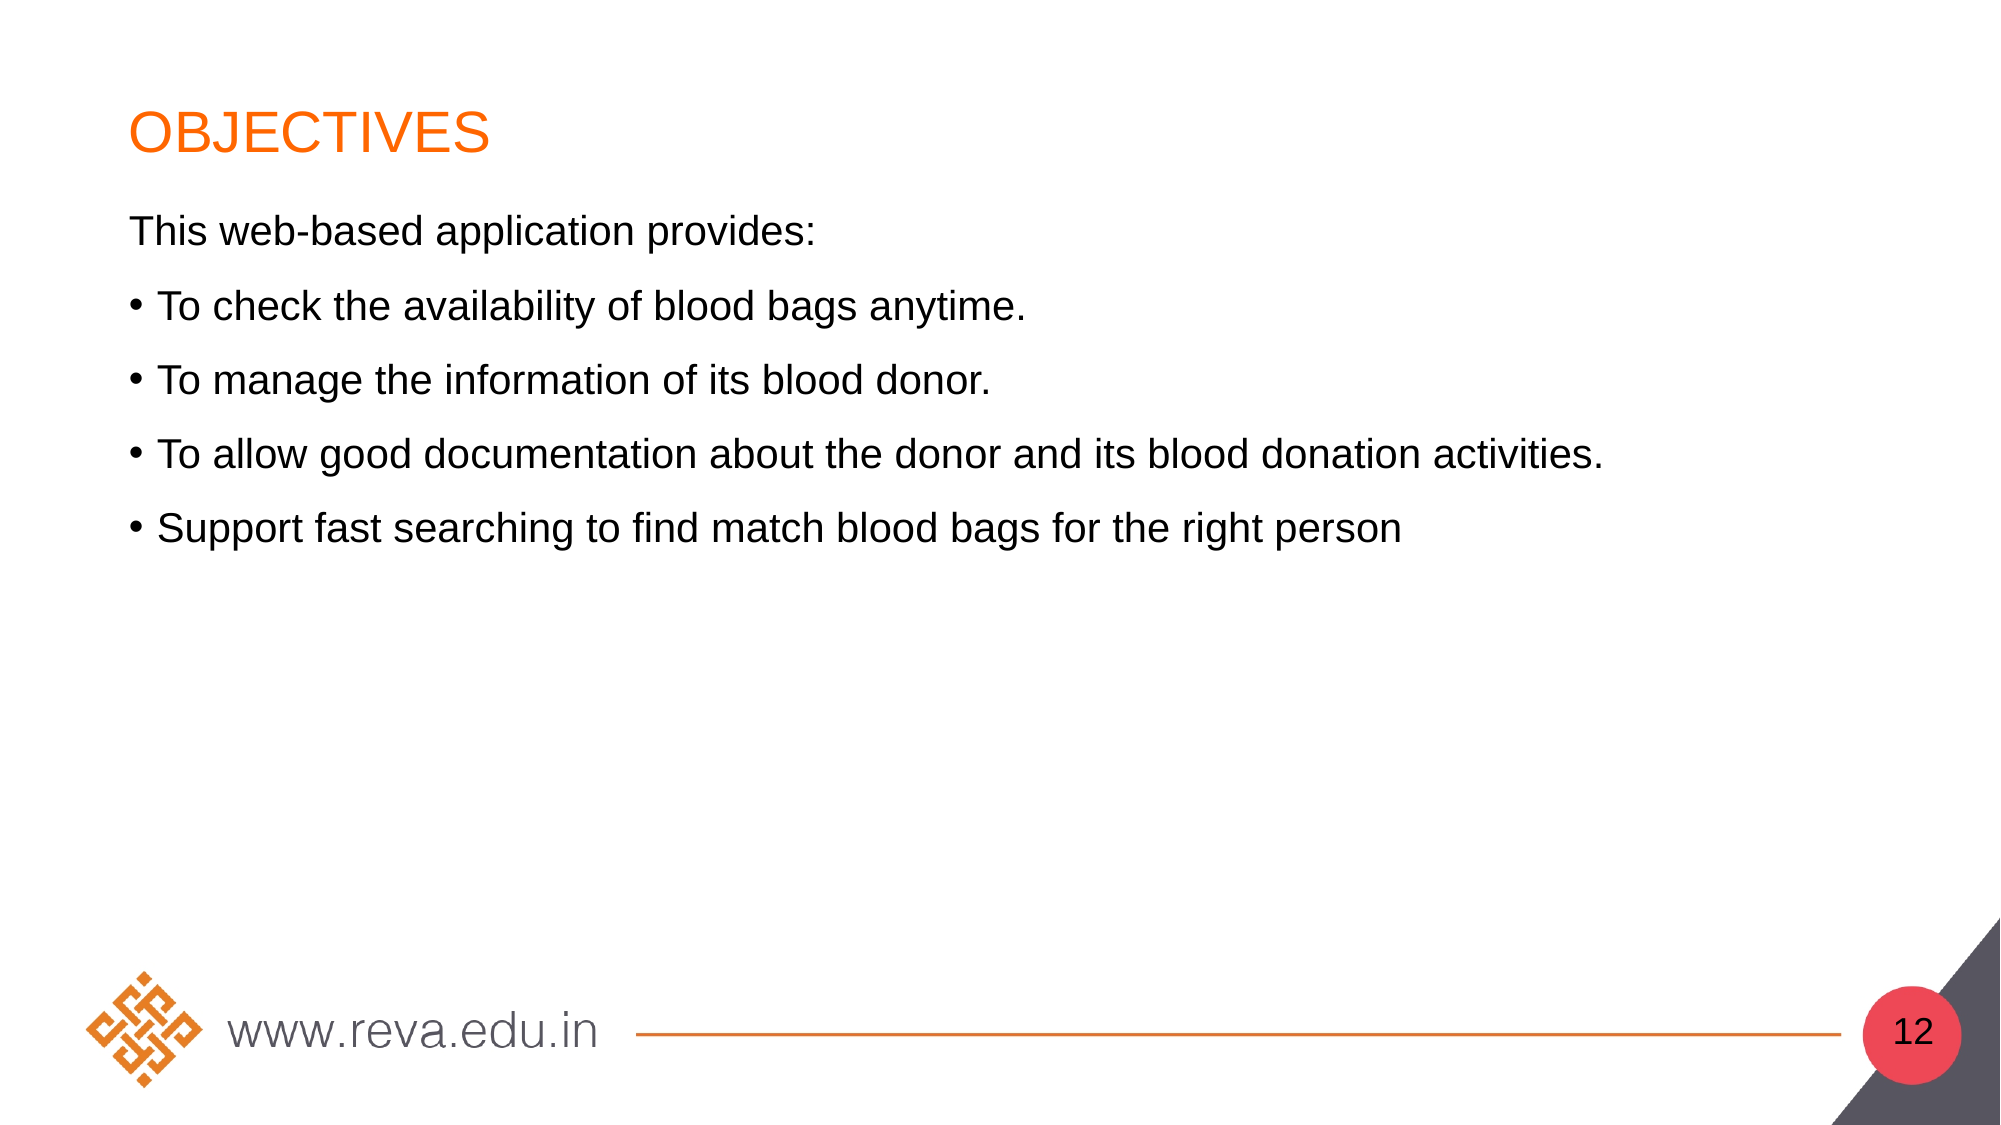

# objectives
This web-based application provides:
To check the availability of blood bags anytime.
To manage the information of its blood donor.
To allow good documentation about the donor and its blood donation activities.
Support fast searching to find match blood bags for the right person

12